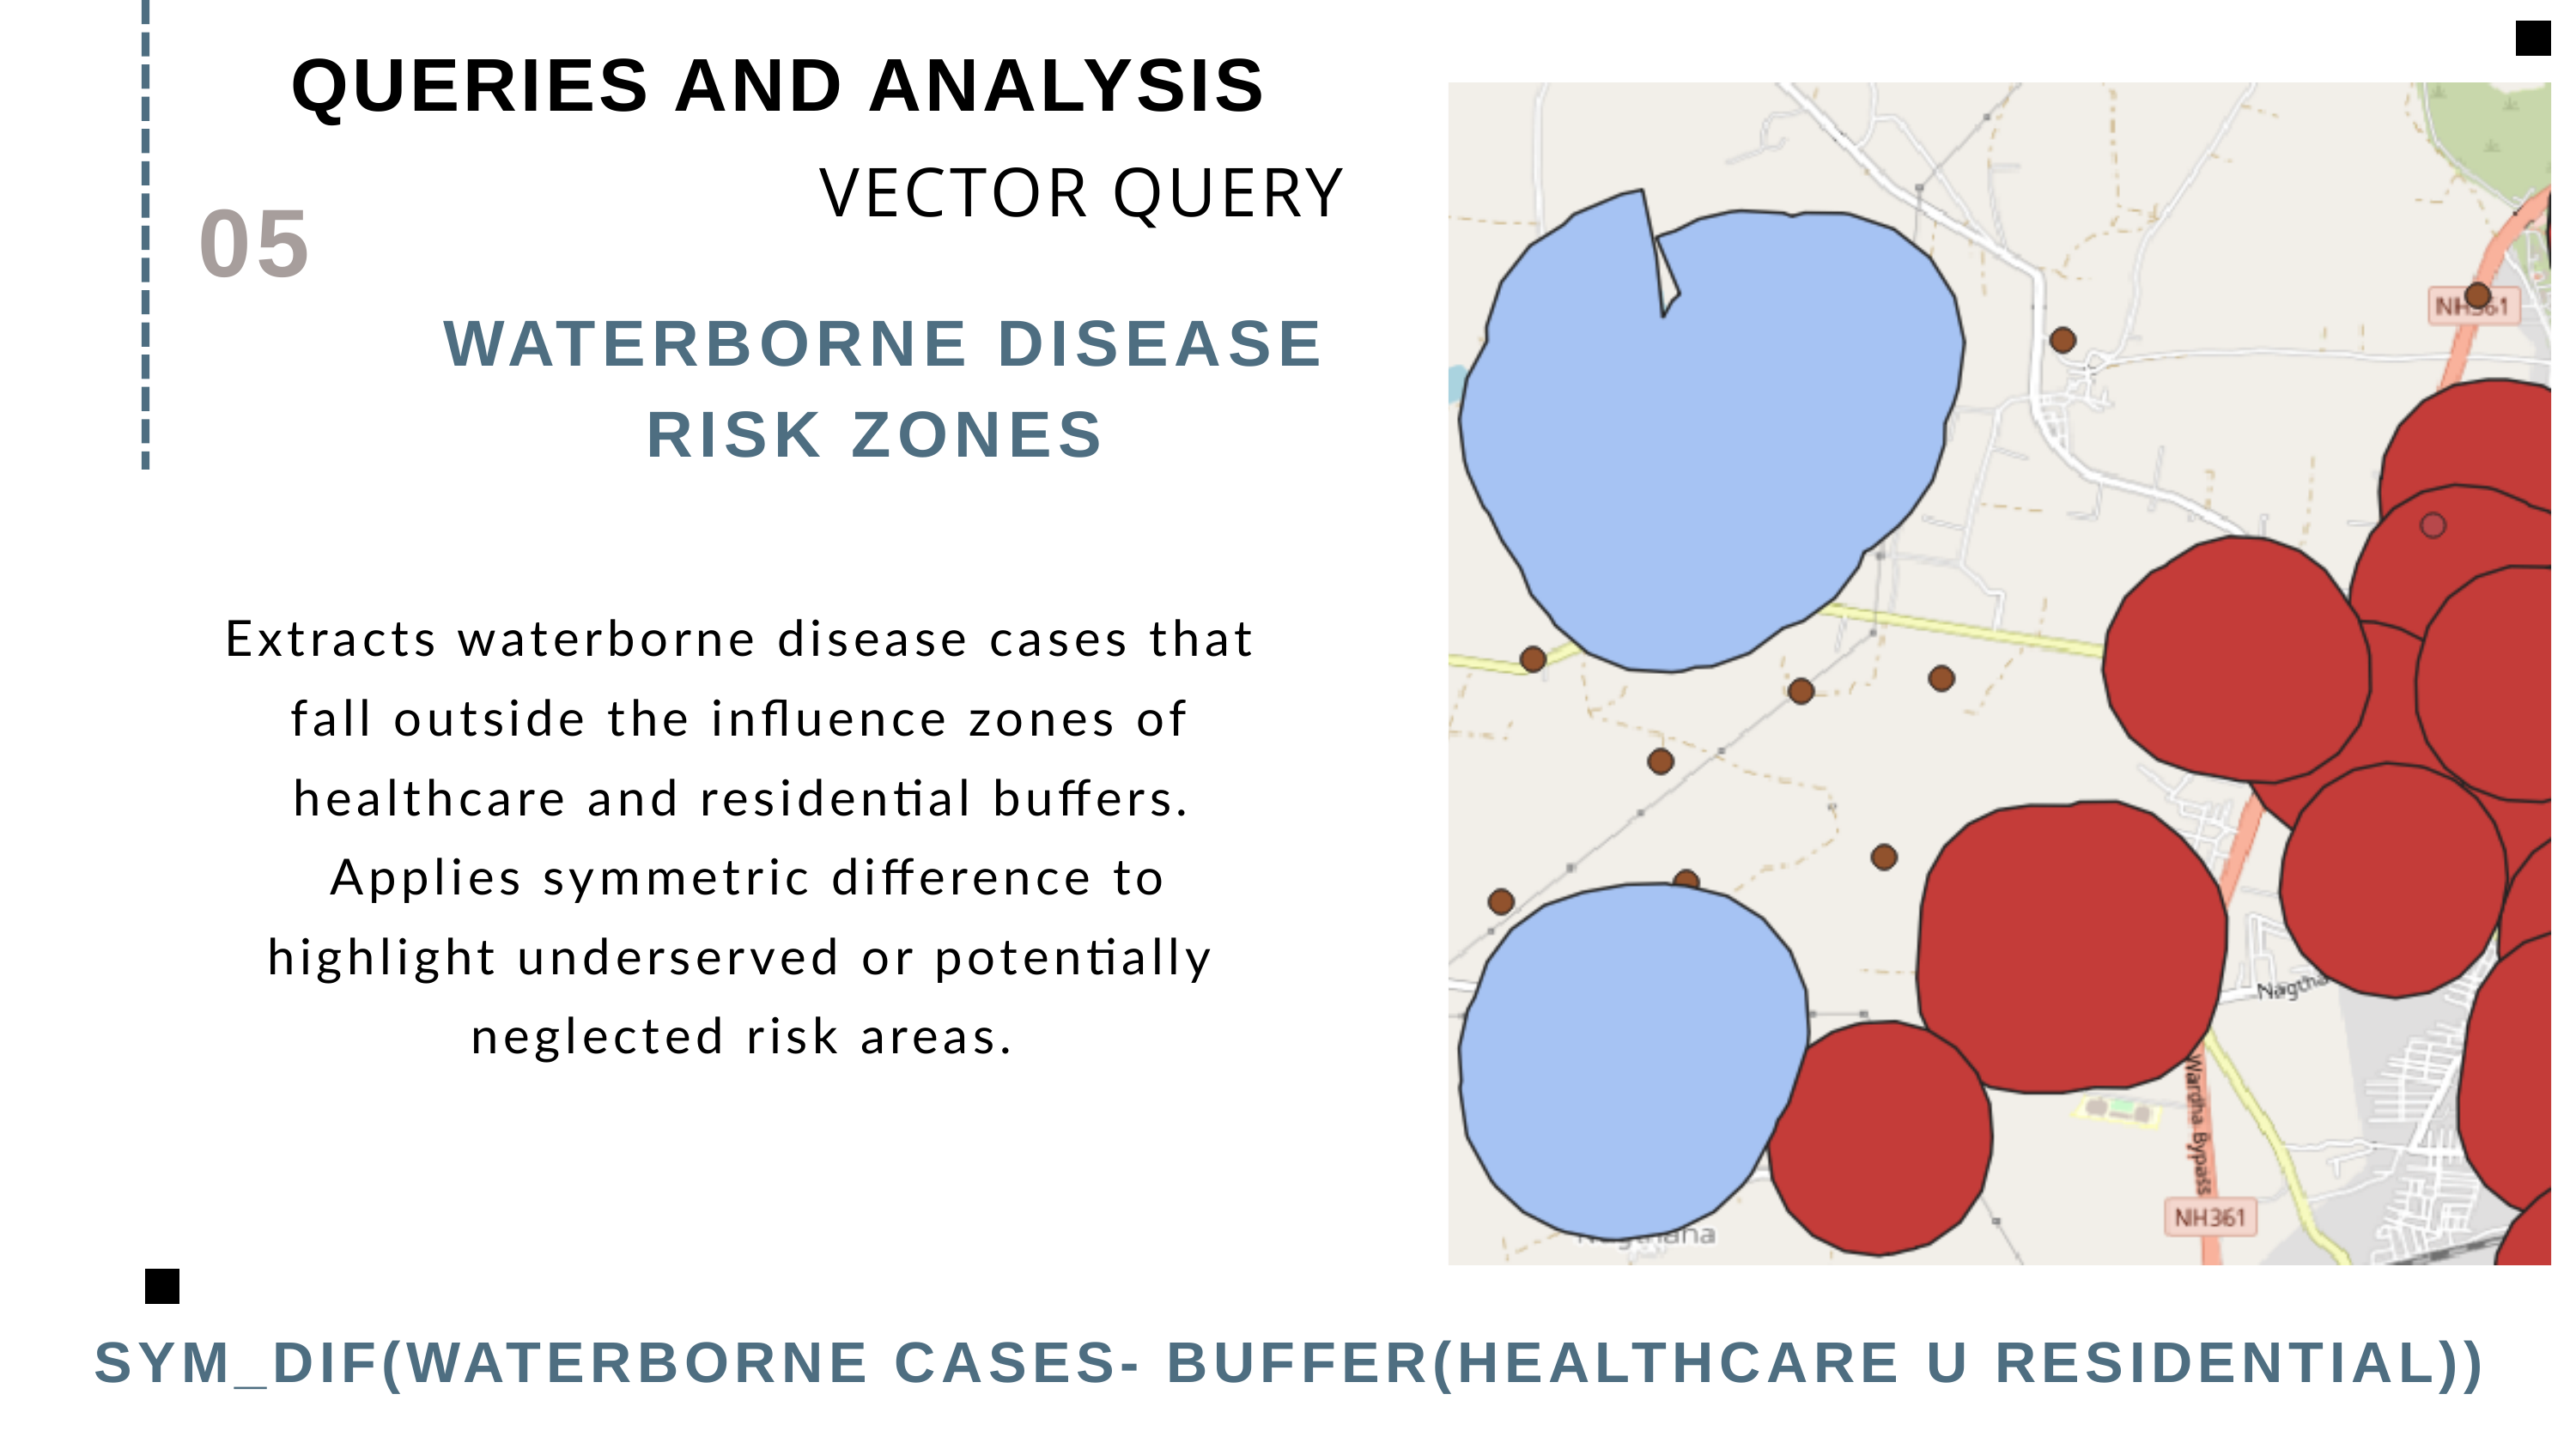

QUERIES AND ANALYSIS

VECTOR QUERY
05
 WATERBORNE DISEASE RISK ZONES
Extracts waterborne disease cases that fall outside the influence zones of healthcare and residential buffers.
 Applies symmetric difference to highlight underserved or potentially neglected risk areas.

SYM_DIF(WATERBORNE CASES- BUFFER(HEALTHCARE U RESIDENTIAL))